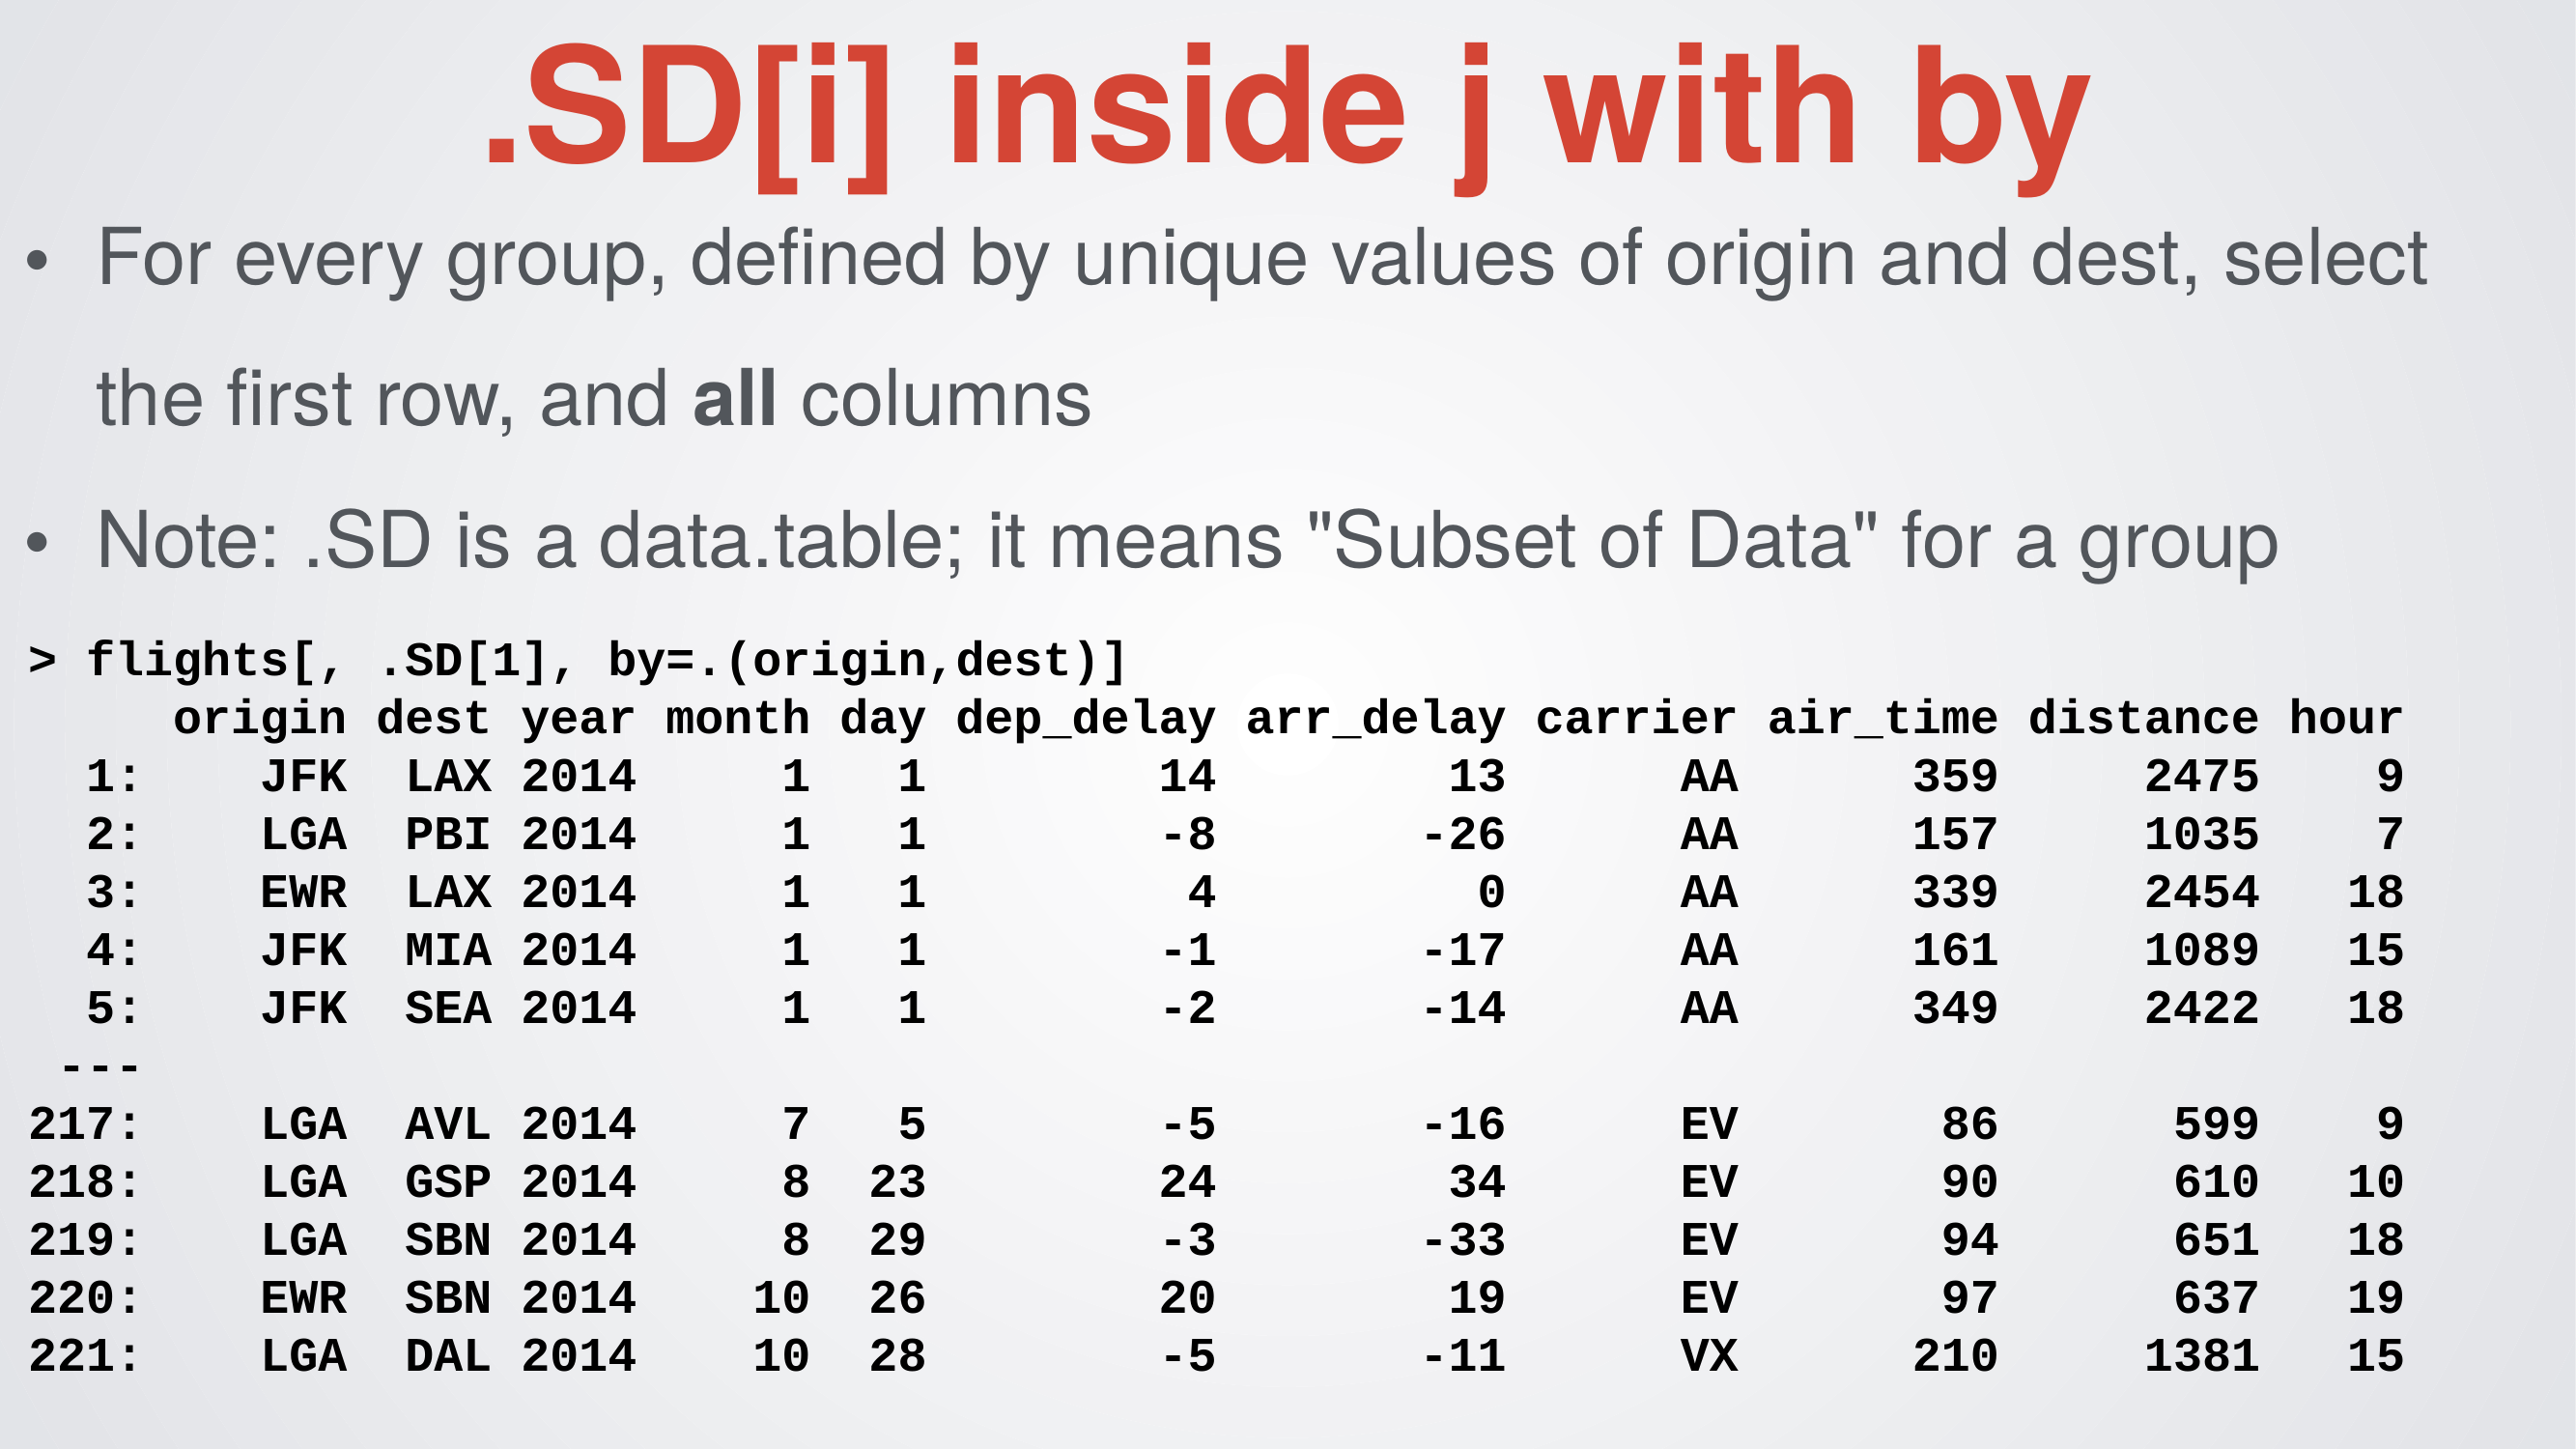

.SD[i] inside j with by
For every group, defined by unique values of origin and dest, select the first row, and all columns
Note: .SD is a data.table; it means "Subset of Data" for a group
> flights[, .SD[1], by=.(origin,dest)]
     origin dest year month day dep_delay arr_delay carrier air_time distance hour
  1:    JFK  LAX 2014     1   1        14        13      AA      359     2475    9
  2:    LGA  PBI 2014     1   1        -8       -26      AA      157     1035    7
  3:    EWR  LAX 2014     1   1         4         0      AA      339     2454   18
  4:    JFK  MIA 2014     1   1        -1       -17      AA      161     1089   15
  5:    JFK  SEA 2014     1   1        -2       -14      AA      349     2422   18
 ---
217:    LGA  AVL 2014     7   5        -5       -16      EV       86      599    9
218:    LGA  GSP 2014     8  23        24        34      EV       90      610   10
219:    LGA  SBN 2014     8  29        -3       -33      EV       94      651   18
220:    EWR  SBN 2014    10  26        20        19      EV       97      637   19
221:    LGA  DAL 2014    10  28        -5       -11      VX      210     1381   15